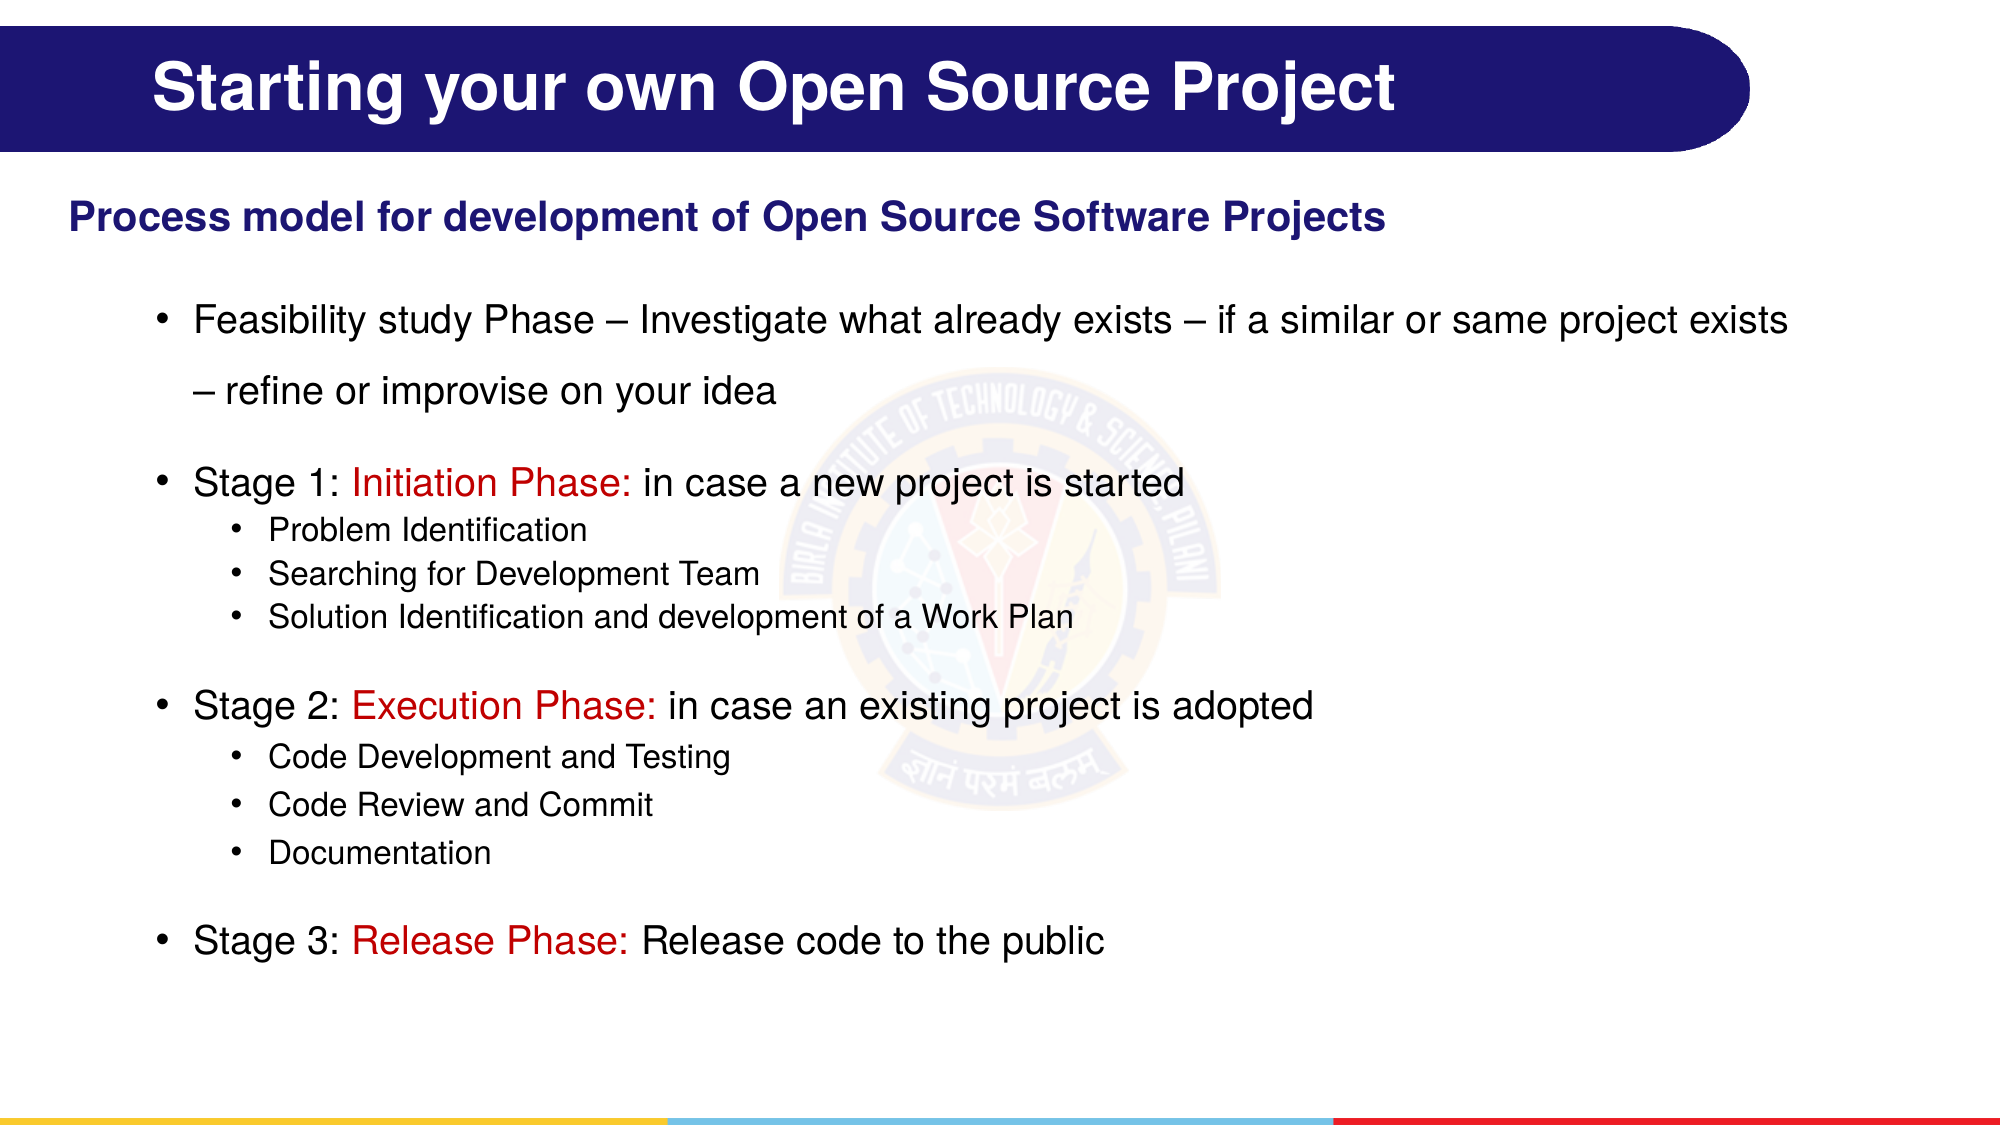

# Starting your own Open Source Project
Process model for development of Open Source Software Projects
Feasibility study Phase – Investigate what already exists – if a similar or same project exists – refine or improvise on your idea
Stage 1: Initiation Phase: in case a new project is started
Problem Identification
Searching for Development Team
Solution Identification and development of a Work Plan
Stage 2: Execution Phase: in case an existing project is adopted
Code Development and Testing
Code Review and Commit
Documentation
Stage 3: Release Phase: Release code to the public